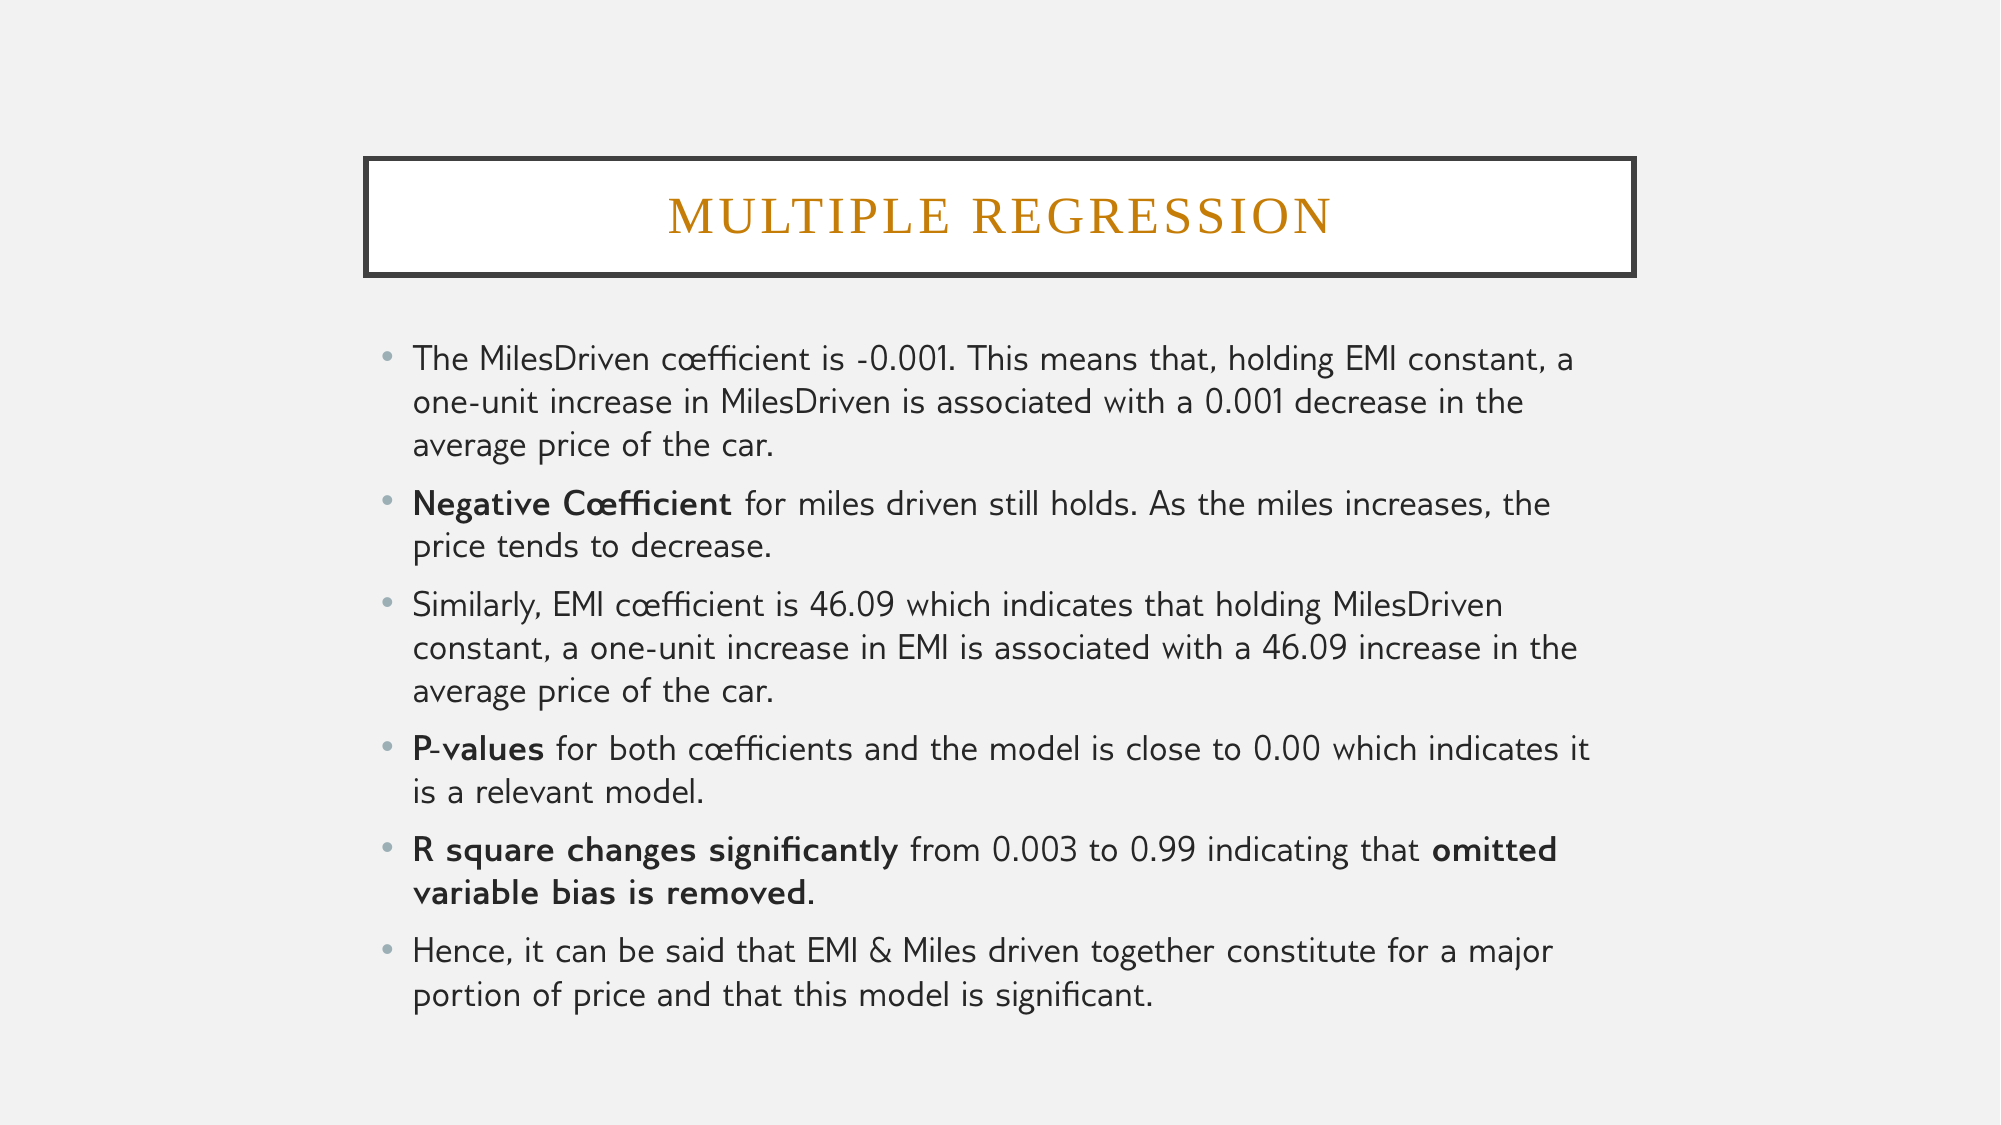

# MULTIPLE REGRESSION
The MilesDriven coefficient is -0.001. This means that, holding EMI constant, a one-unit increase in MilesDriven is associated with a 0.001 decrease in the average price of the car.
Negative Coefficient for miles driven still holds. As the miles increases, the price tends to decrease.
Similarly, EMI coefficient is 46.09 which indicates that holding MilesDriven constant, a one-unit increase in EMI is associated with a 46.09 increase in the average price of the car.
P-values for both coefficients and the model is close to 0.00 which indicates it is a relevant model.
R square changes significantly from 0.003 to 0.99 indicating that omitted variable bias is removed.
Hence, it can be said that EMI & Miles driven together constitute for a major portion of price and that this model is significant.